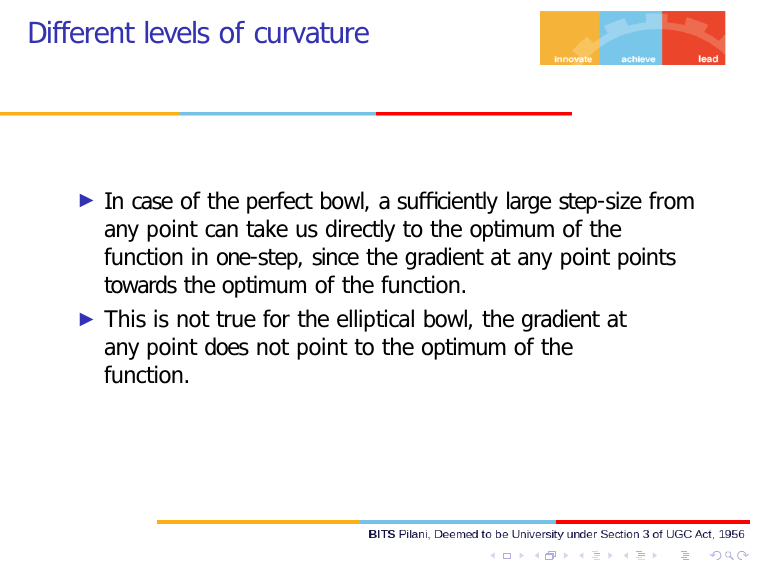

# Different levels of curvature
In case of the perfect bowl, a sufficiently large step-size from any point can take us directly to the optimum of the function in one-step, since the gradient at any point points towards the optimum of the function.
This is not true for the elliptical bowl, the gradient at any point does not point to the optimum of the function.